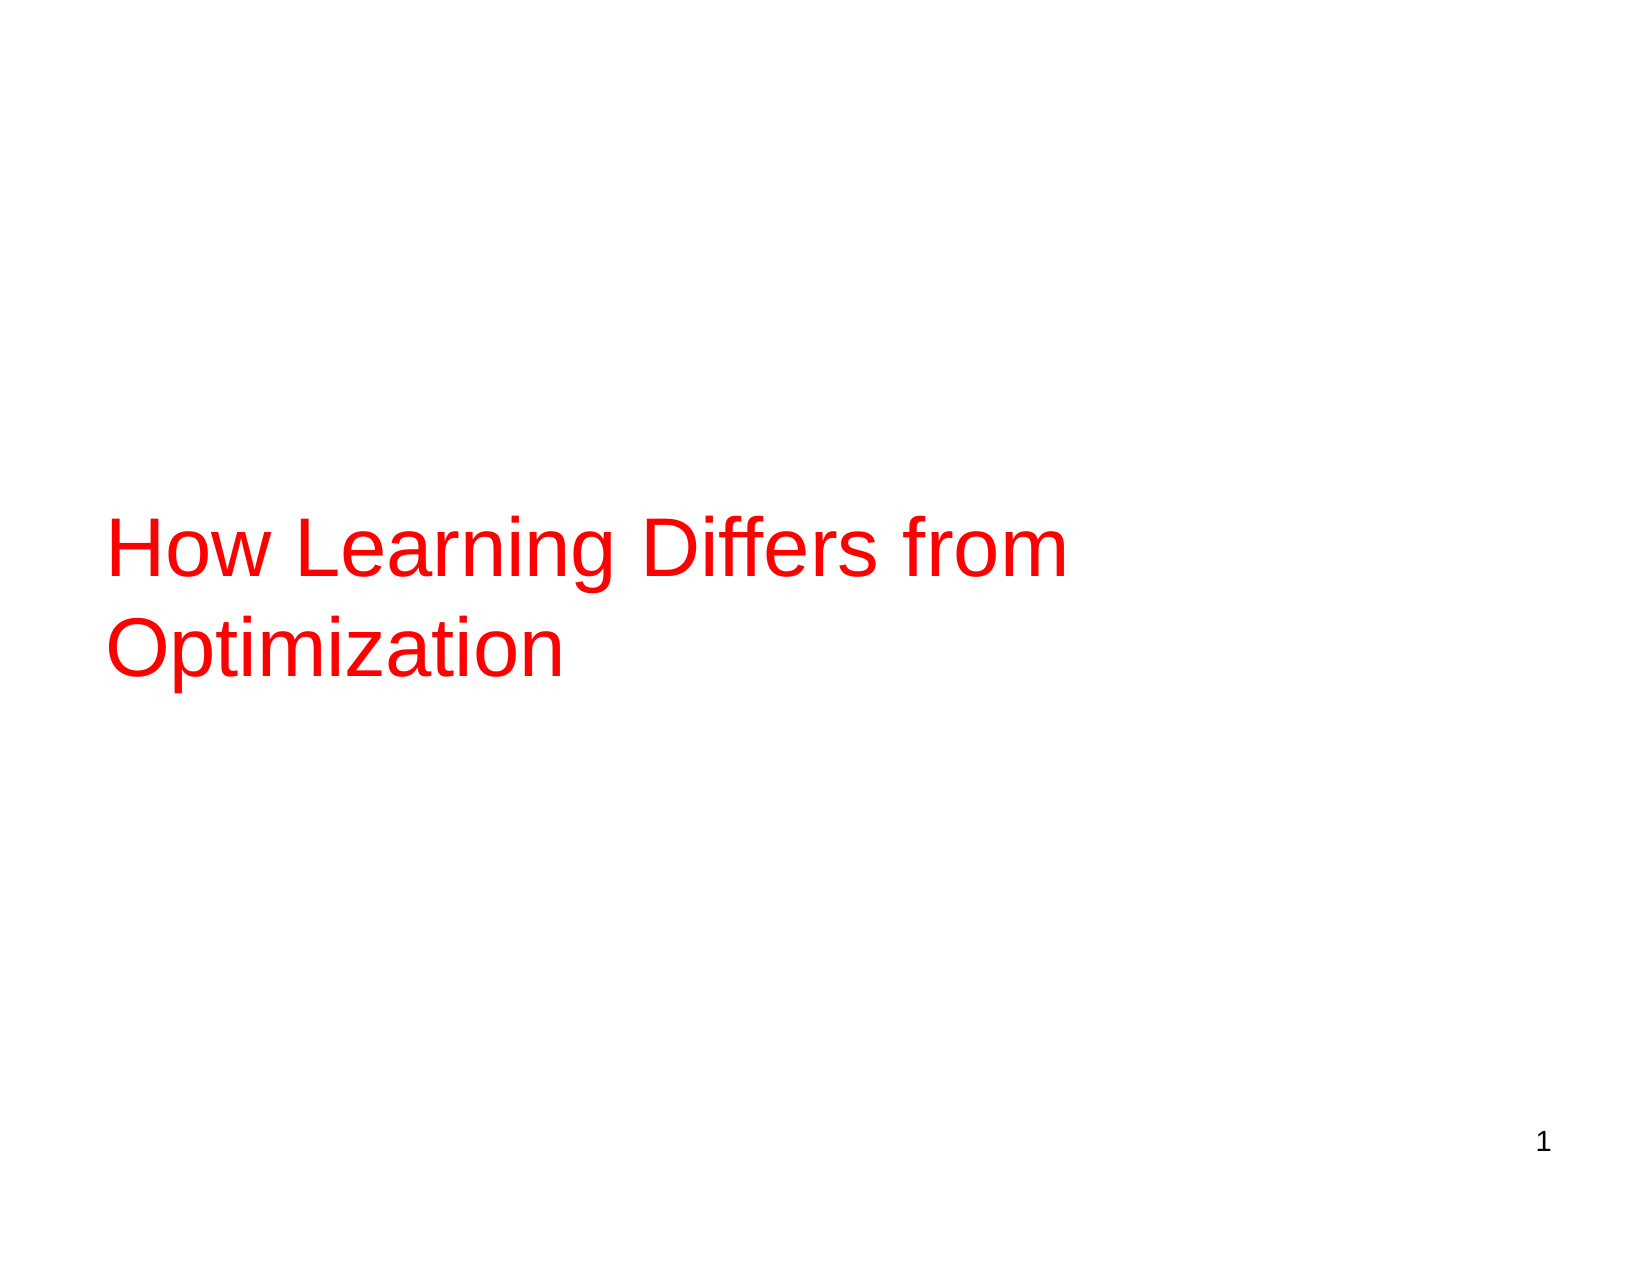

# How Learning Differs from Optimization
1